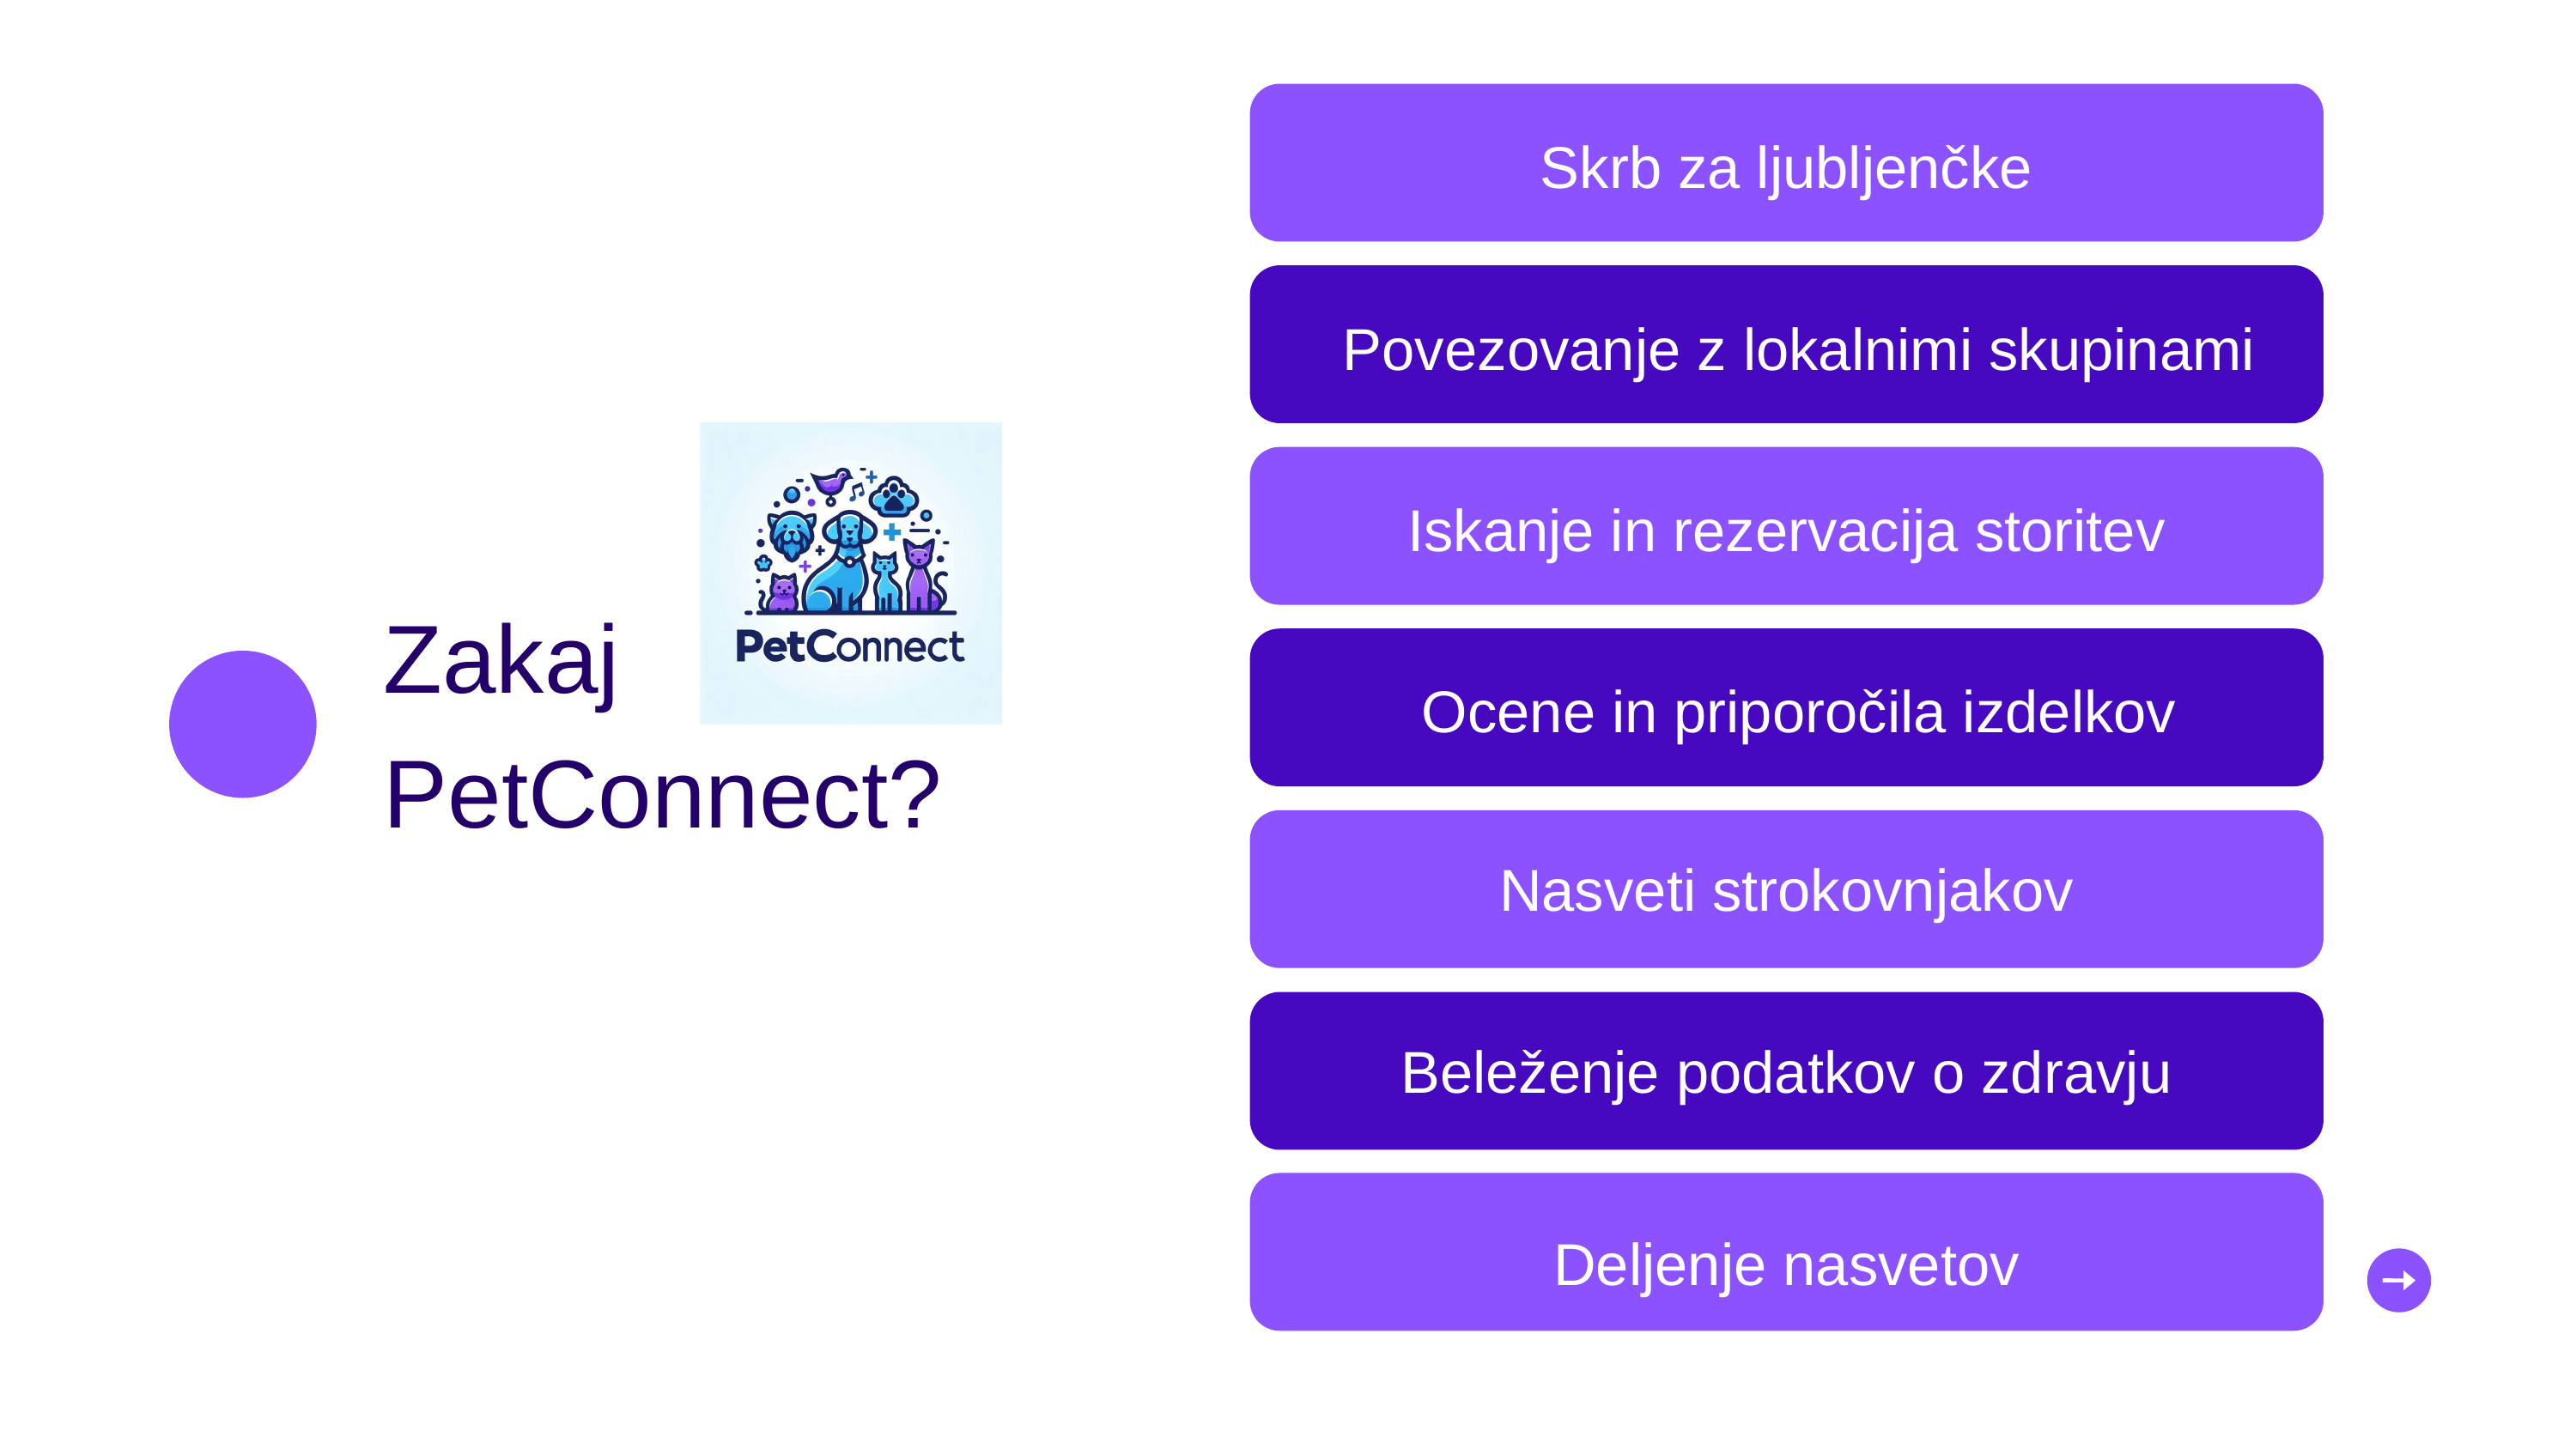

Skrb za ljubljenčke

Povezovanje z lokalnimi skupinami

Iskanje in rezervacija storitev

Ocene in priporočila izdelkov

Nasveti strokovnjakov

Beleženje podatkov o zdravju

Deljenje nasvetov

Zakaj PetConnect?